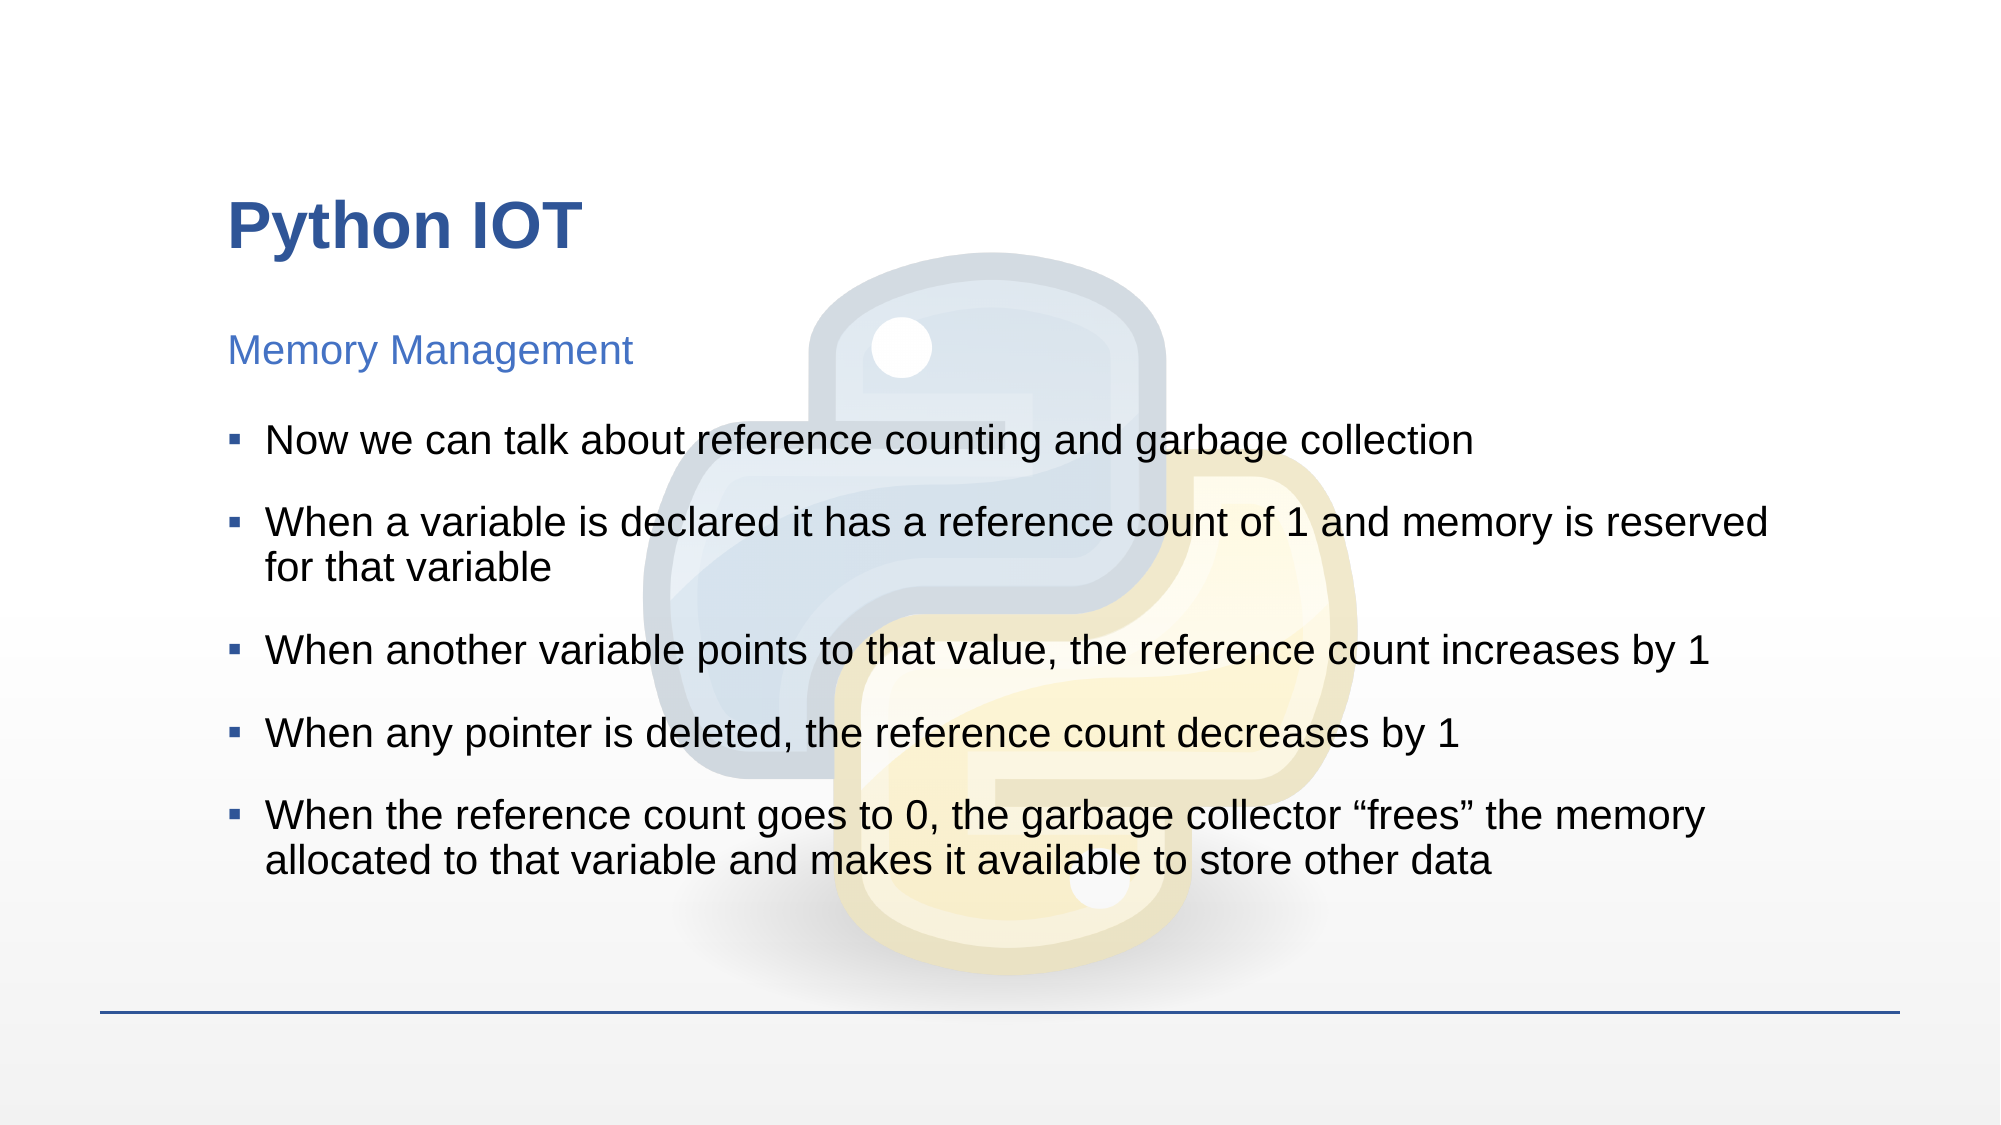

# Python IOT
Memory Management
Now we can talk about reference counting and garbage collection
When a variable is declared it has a reference count of 1 and memory is reserved for that variable
When another variable points to that value, the reference count increases by 1
When any pointer is deleted, the reference count decreases by 1
When the reference count goes to 0, the garbage collector “frees” the memory allocated to that variable and makes it available to store other data